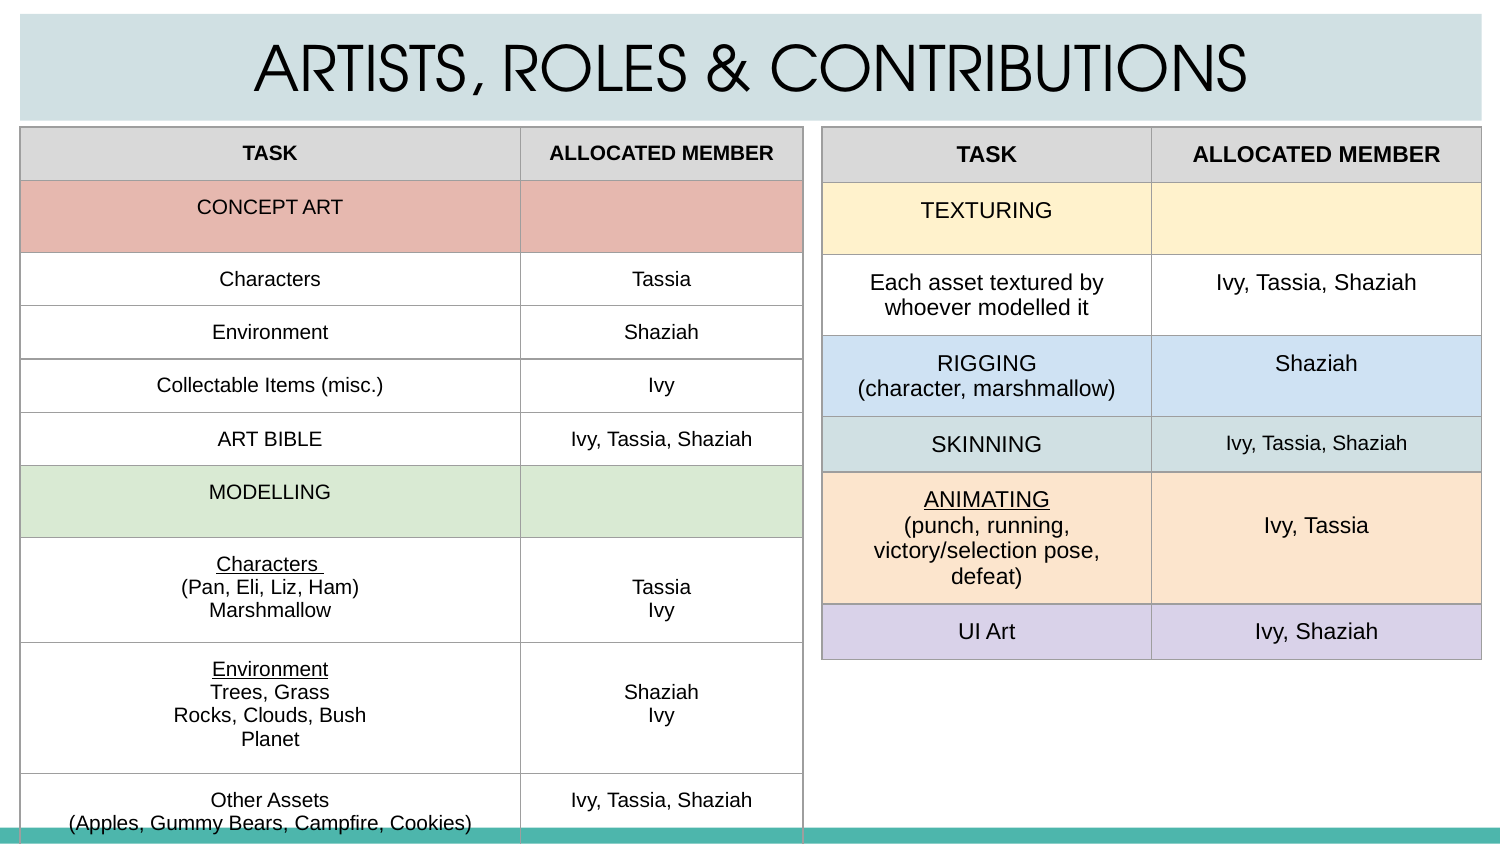

ARTISTS, ROLES & CONTRIBUTIONS
| TASK | ALLOCATED MEMBER |
| --- | --- |
| CONCEPT ART |  |
| Characters | Tassia |
| Environment | Shaziah |
| Collectable Items (misc.) | Ivy |
| ART BIBLE | Ivy, Tassia, Shaziah |
| MODELLING |  |
| Characters (Pan, Eli, Liz, Ham) Marshmallow | Tassia Ivy |
| Environment Trees, Grass Rocks, Clouds, Bush Planet | Shaziah Ivy |
| Other Assets (Apples, Gummy Bears, Campfire, Cookies) | Ivy, Tassia, Shaziah |
| TASK | ALLOCATED MEMBER |
| --- | --- |
| TEXTURING |  |
| Each asset textured by whoever modelled it | Ivy, Tassia, Shaziah |
| RIGGING (character, marshmallow) | Shaziah |
| SKINNING | Ivy, Tassia, Shaziah |
| ANIMATING (punch, running, victory/selection pose, defeat) | Ivy, Tassia |
| UI Art | Ivy, Shaziah |